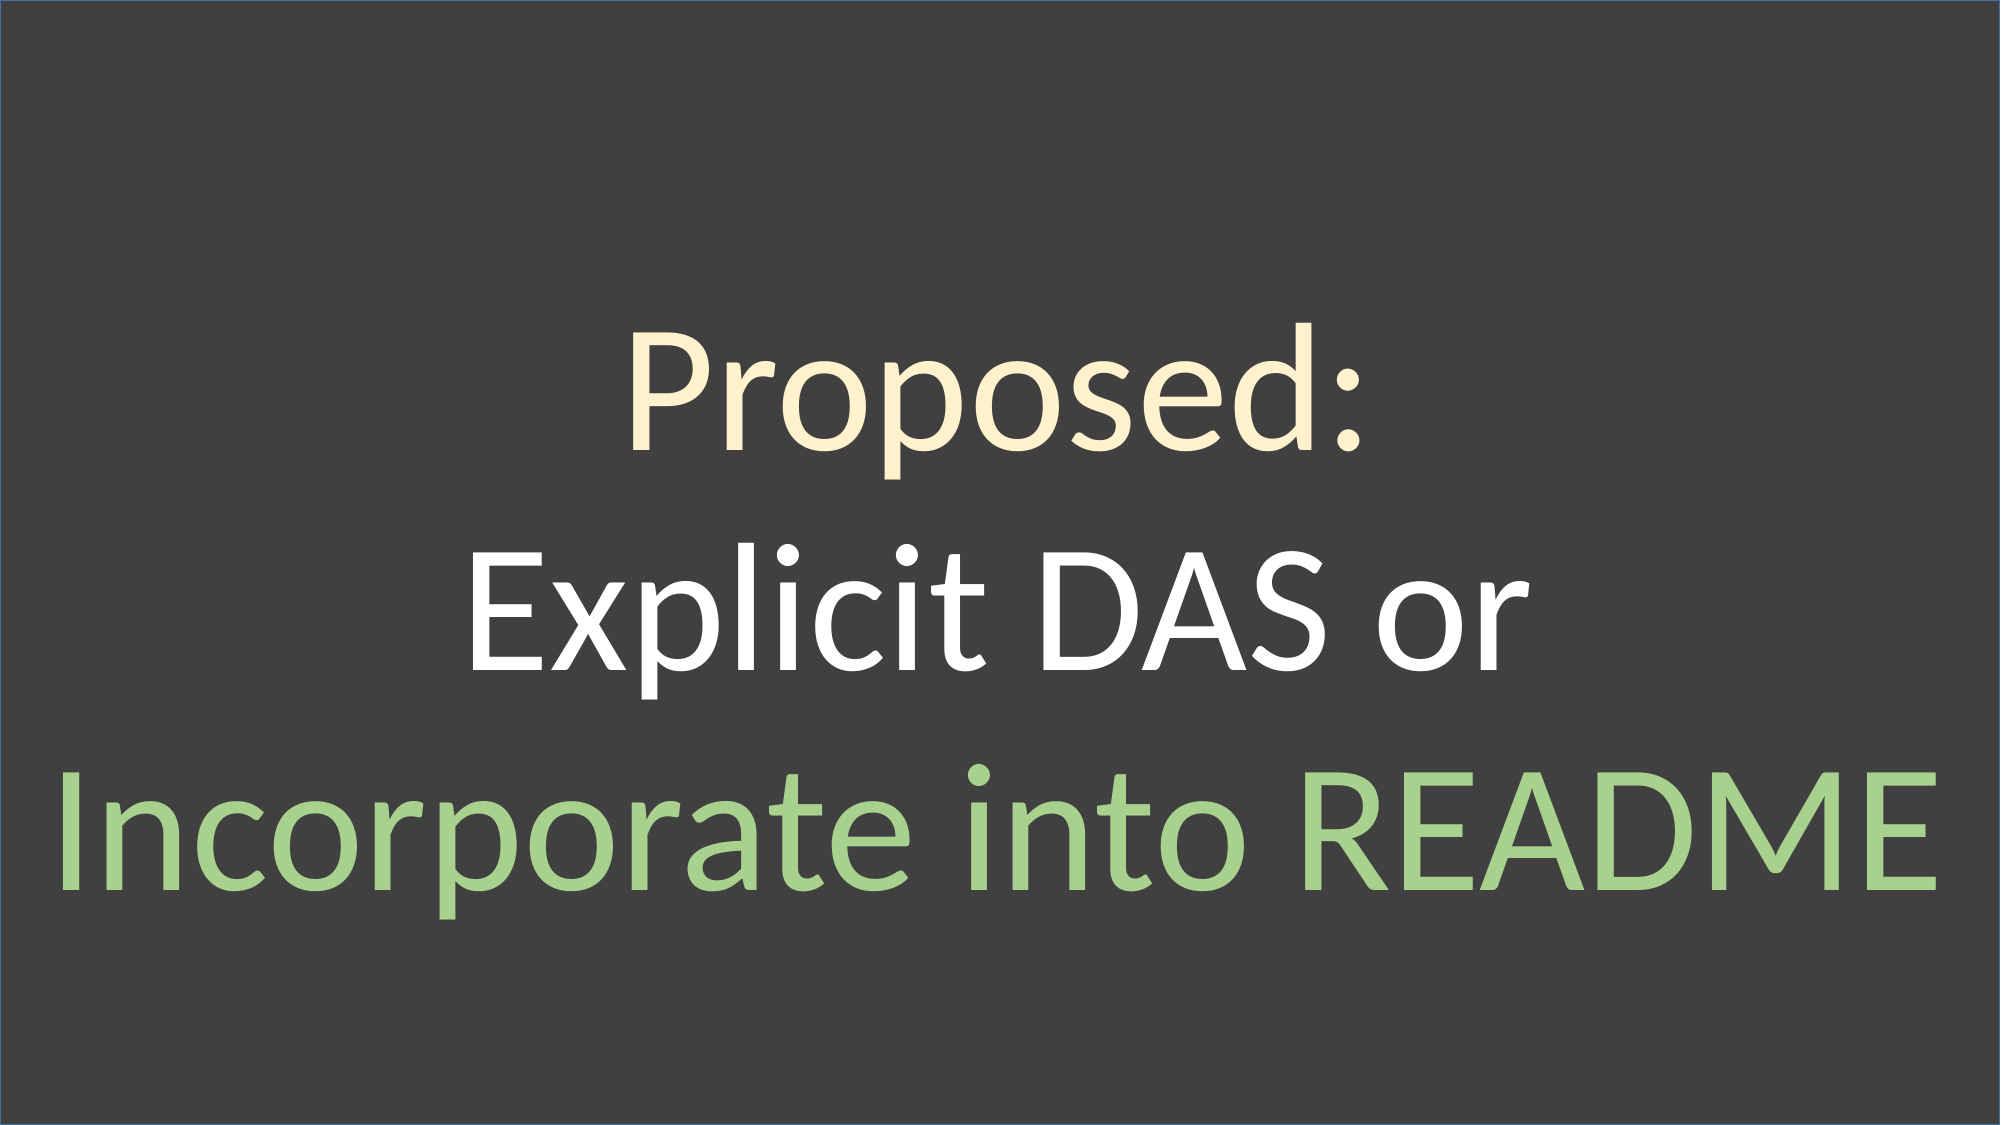

Proposed:
Explicit DAS or
Incorporate into README